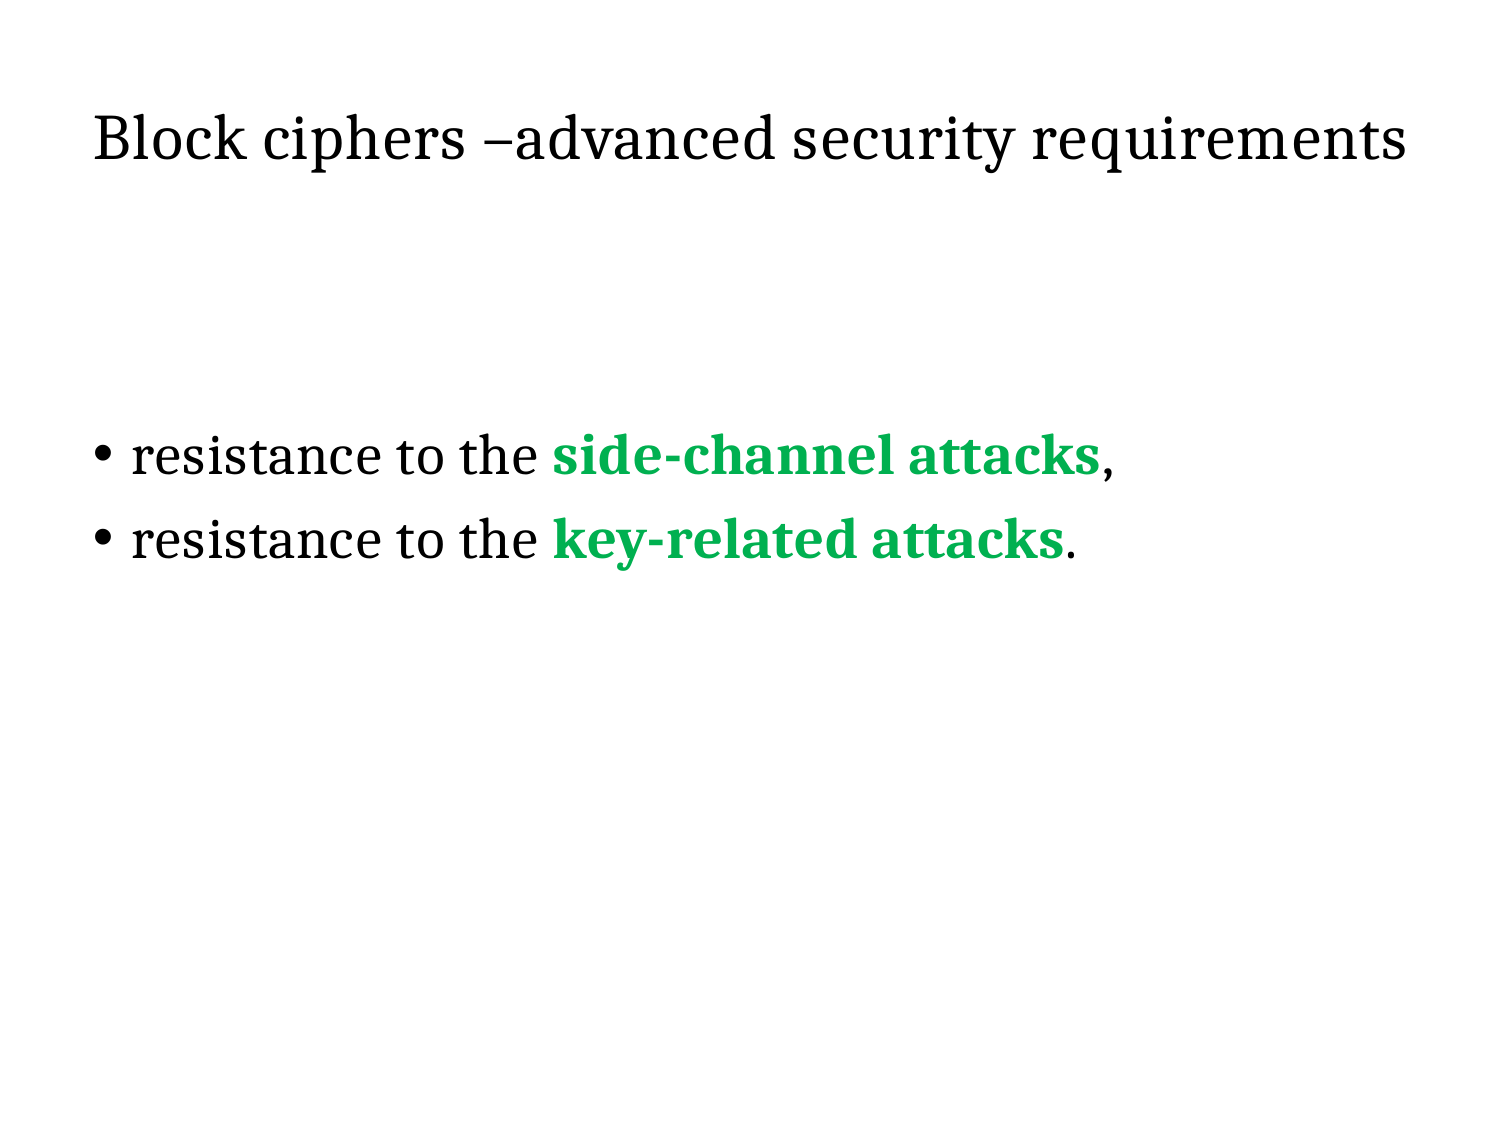

# Block ciphers –advanced security requirements

resistance to the side-channel attacks,
resistance to the key-related attacks.